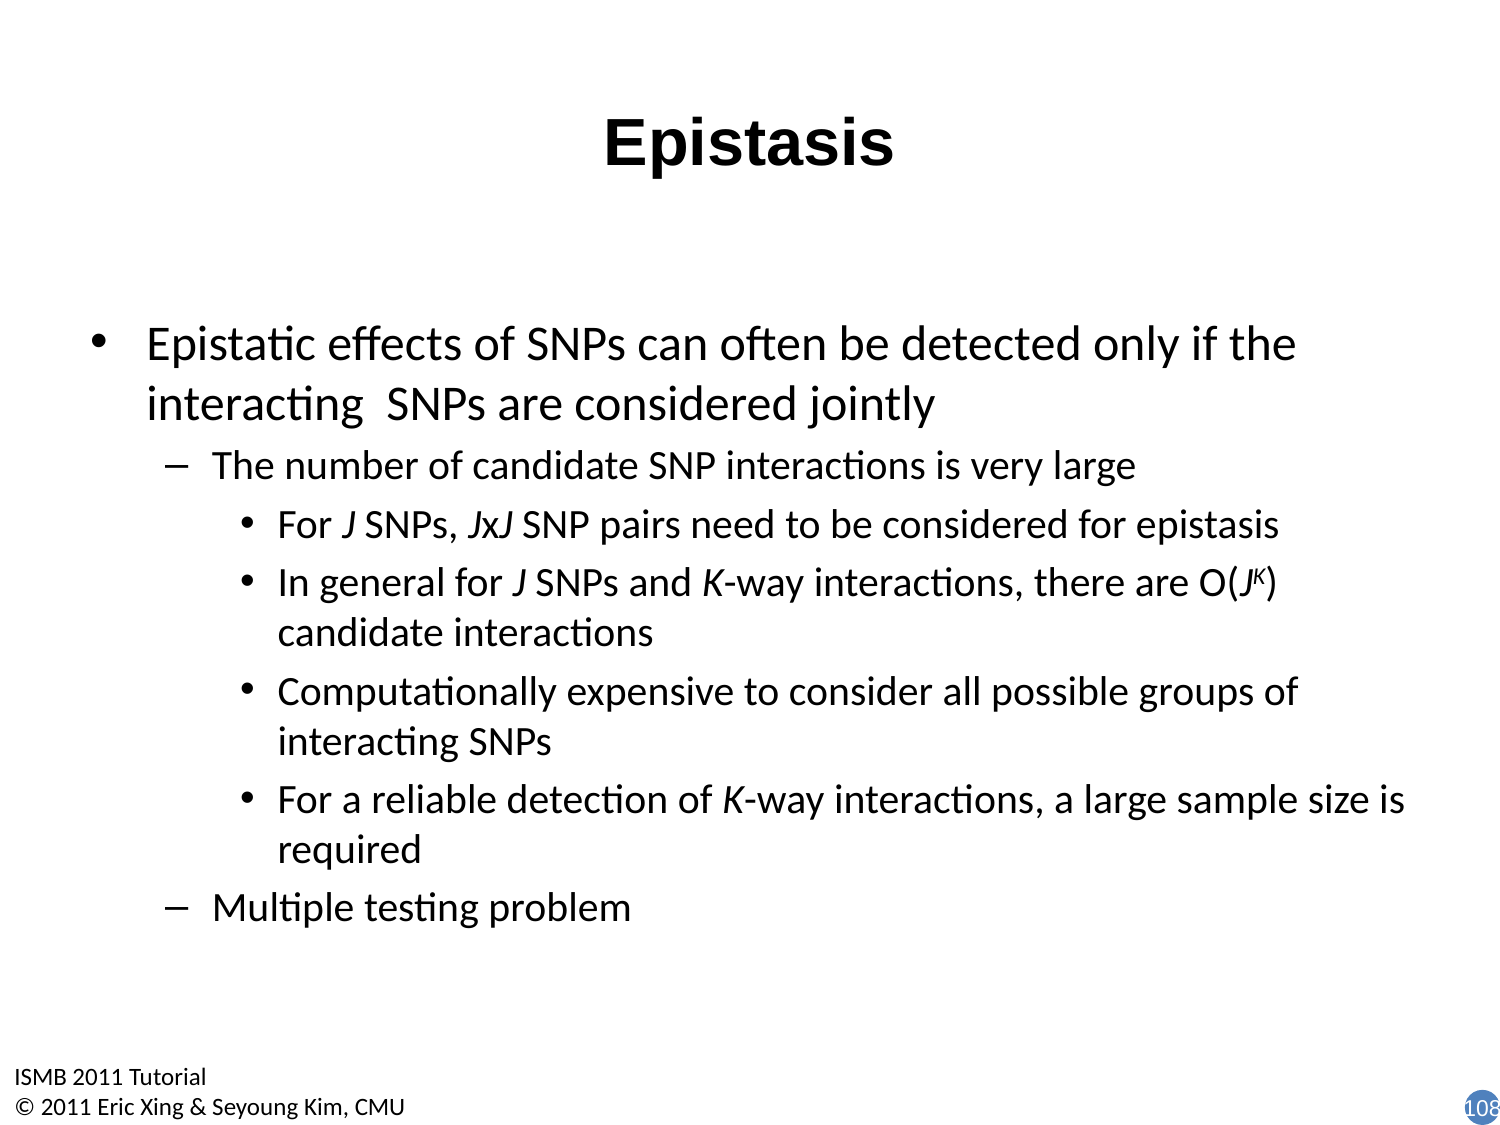

# Epistasis

Epistatic effects of SNPs can often be detected only if the interacting  SNPs are considered jointly
The number of candidate SNP interactions is very large
For J SNPs, JxJ SNP pairs need to be considered for epistasis
In general for J SNPs and K-way interactions, there are O(JK) candidate interactions
Computationally expensive to consider all possible groups of interacting SNPs
For a reliable detection of K-way interactions, a large sample size is required
Multiple testing problem